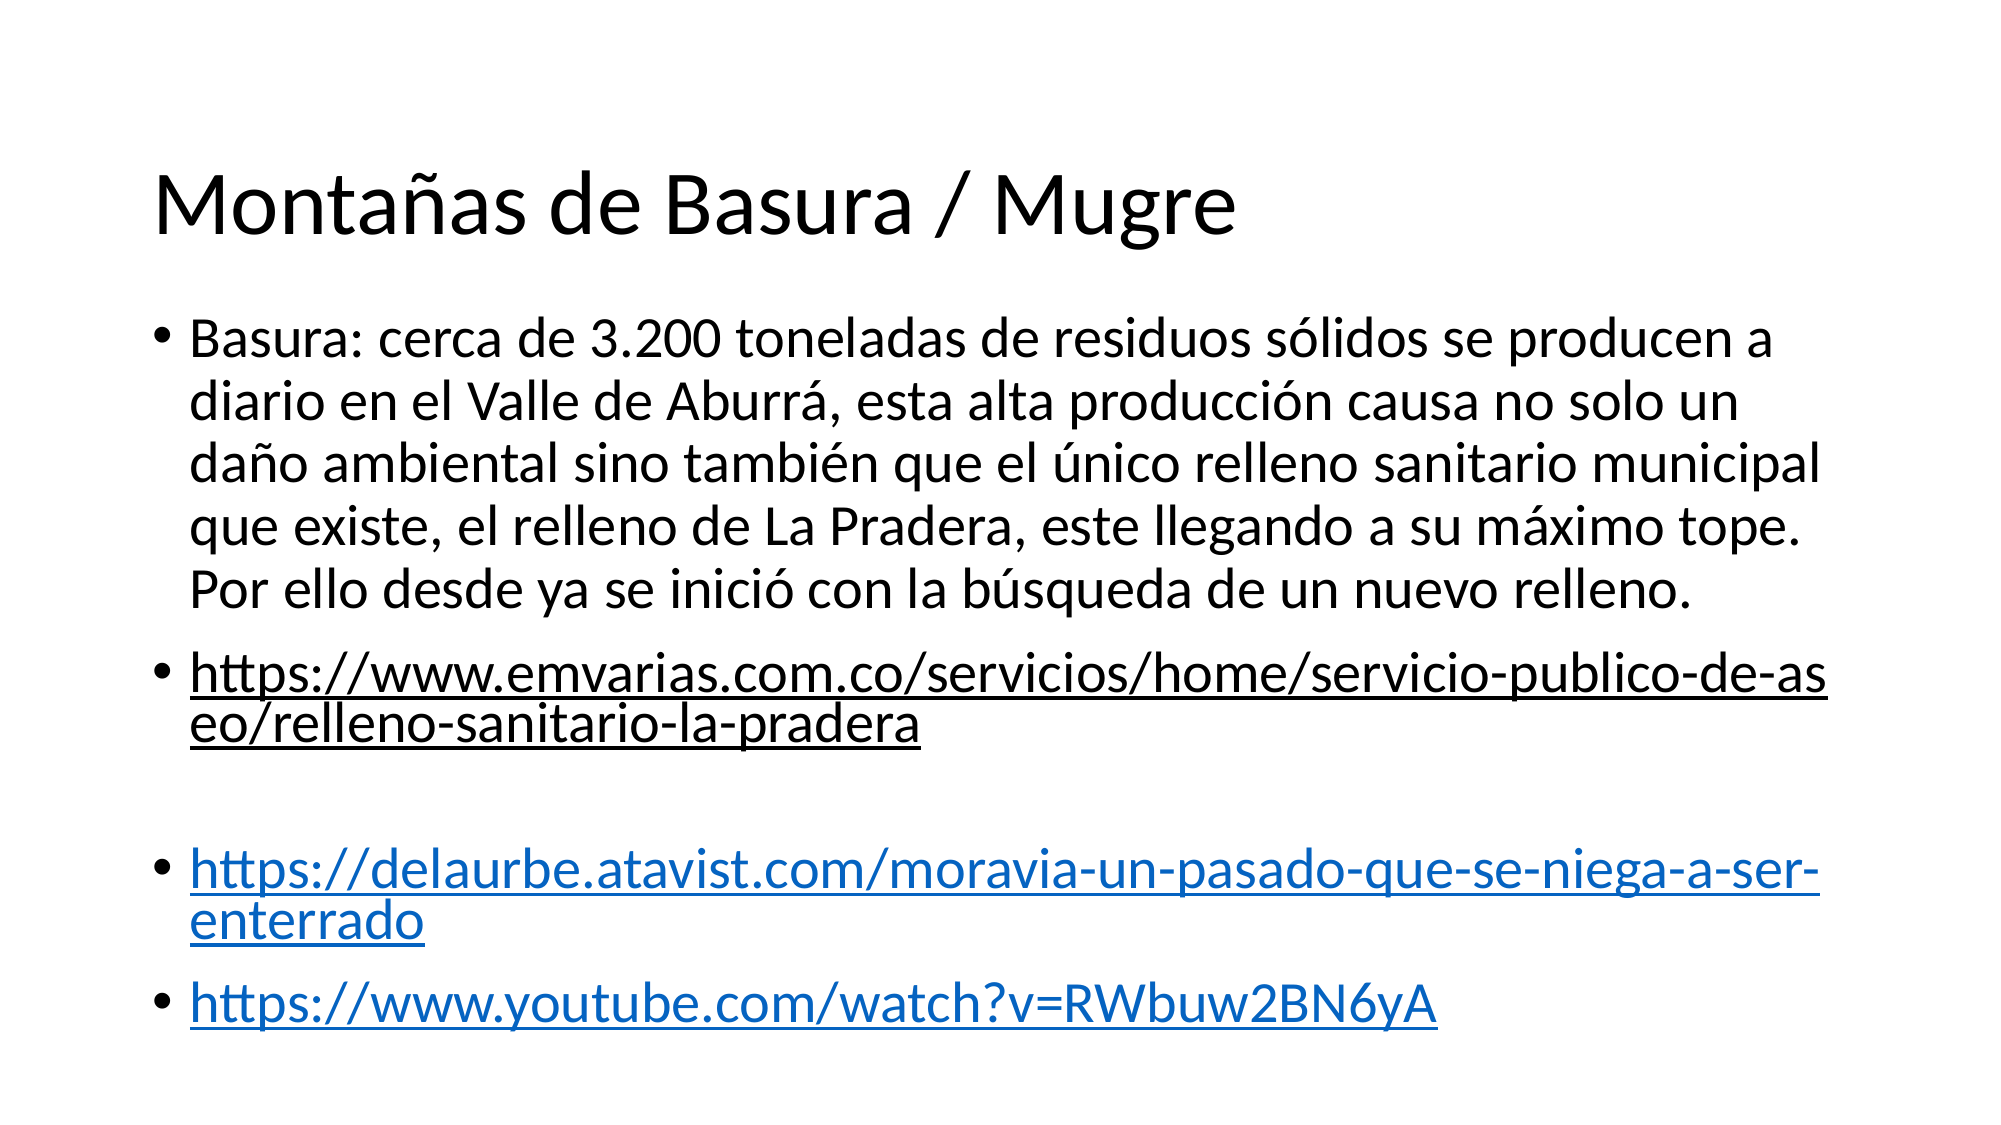

# Montañas de Basura / Mugre
Basura: cerca de 3.200 toneladas de residuos sólidos se producen a diario en el Valle de Aburrá, esta alta producción causa no solo un daño ambiental sino también que el único relleno sanitario municipal que existe, el relleno de La Pradera, este llegando a su máximo tope. Por ello desde ya se inició con la búsqueda de un nuevo relleno.
https://www.emvarias.com.co/servicios/home/servicio-publico-de-aseo/relleno-sanitario-la-pradera
https://delaurbe.atavist.com/moravia-un-pasado-que-se-niega-a-ser-enterrado
https://www.youtube.com/watch?v=RWbuw2BN6yA